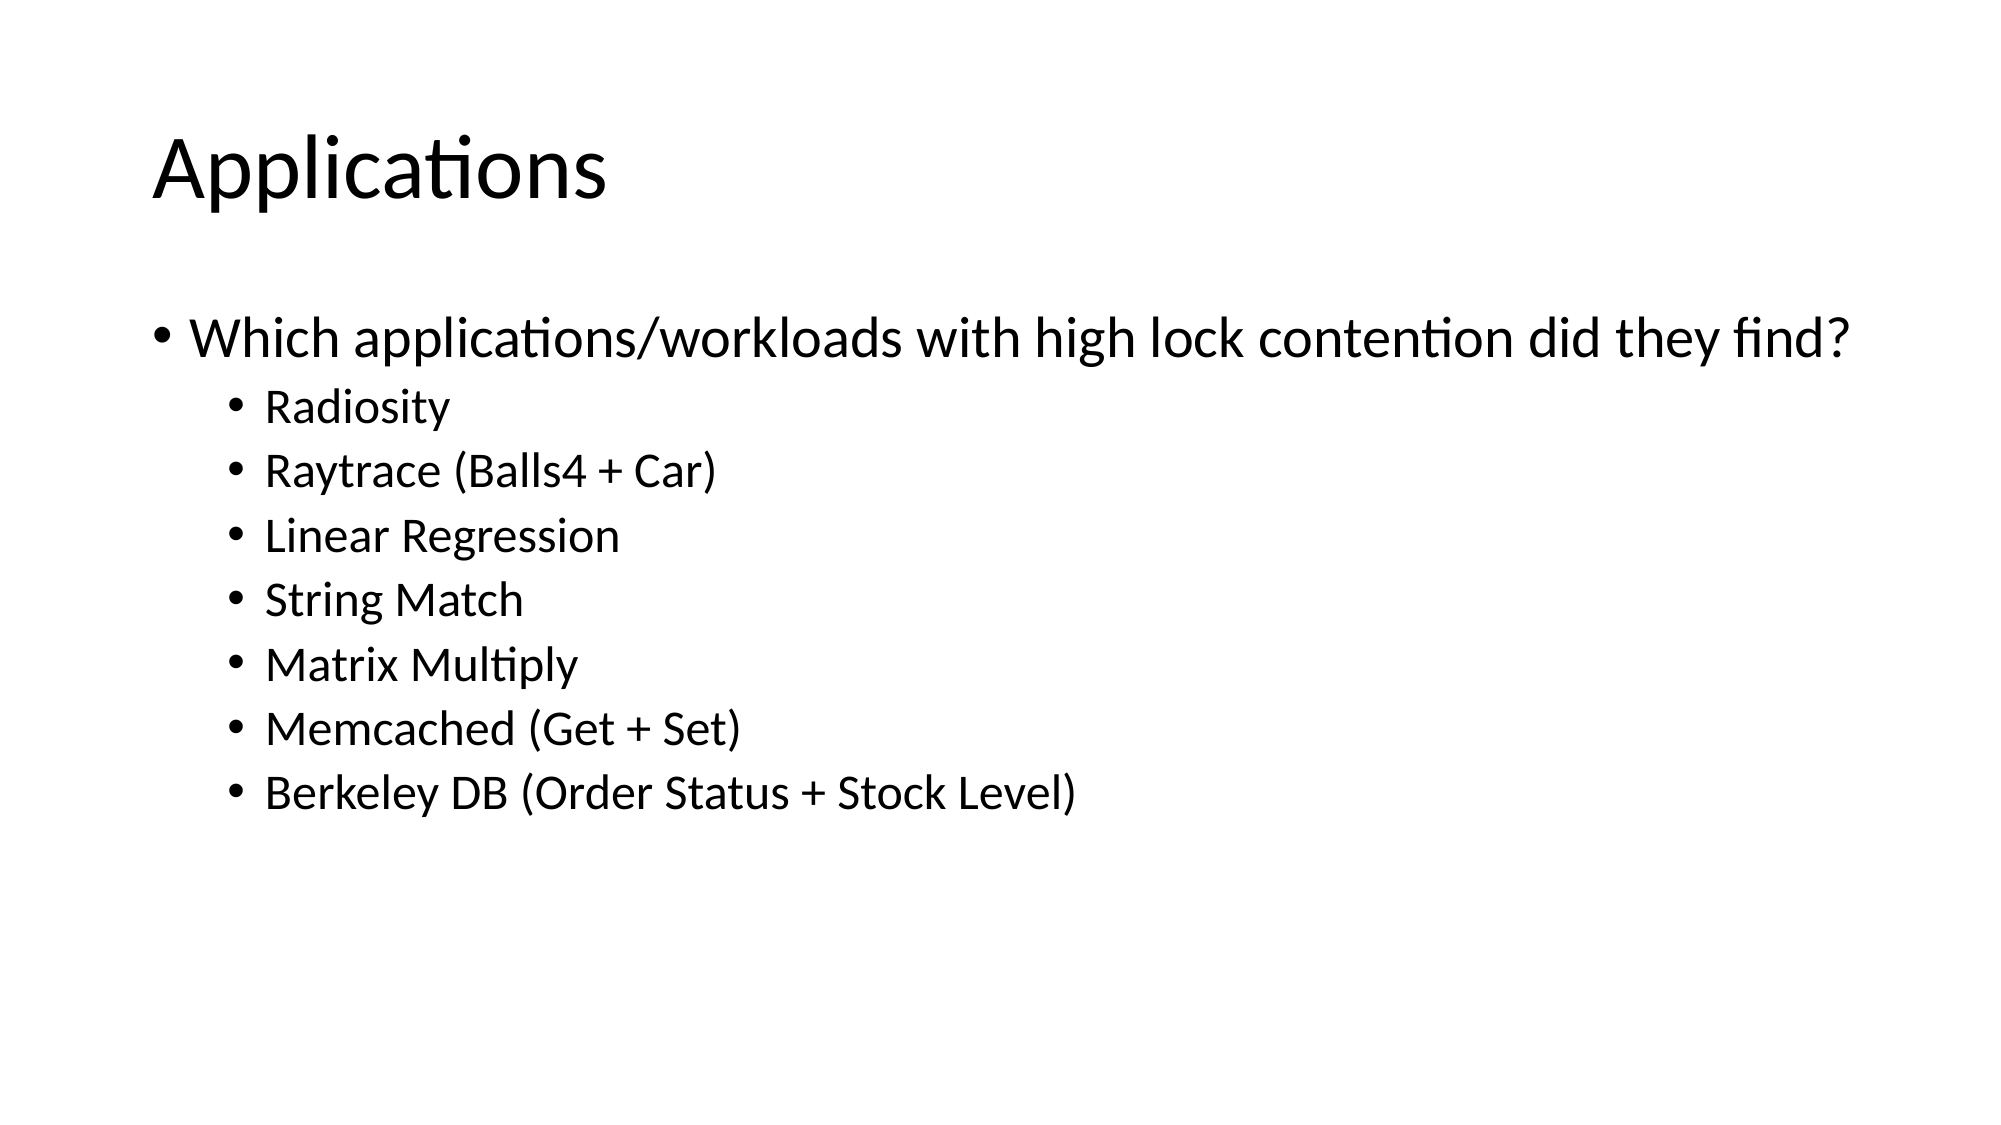

# Applications
Which applications/workloads with high lock contention did they find?
Radiosity
Raytrace (Balls4 + Car)
Linear Regression
String Match
Matrix Multiply
Memcached (Get + Set)
Berkeley DB (Order Status + Stock Level)